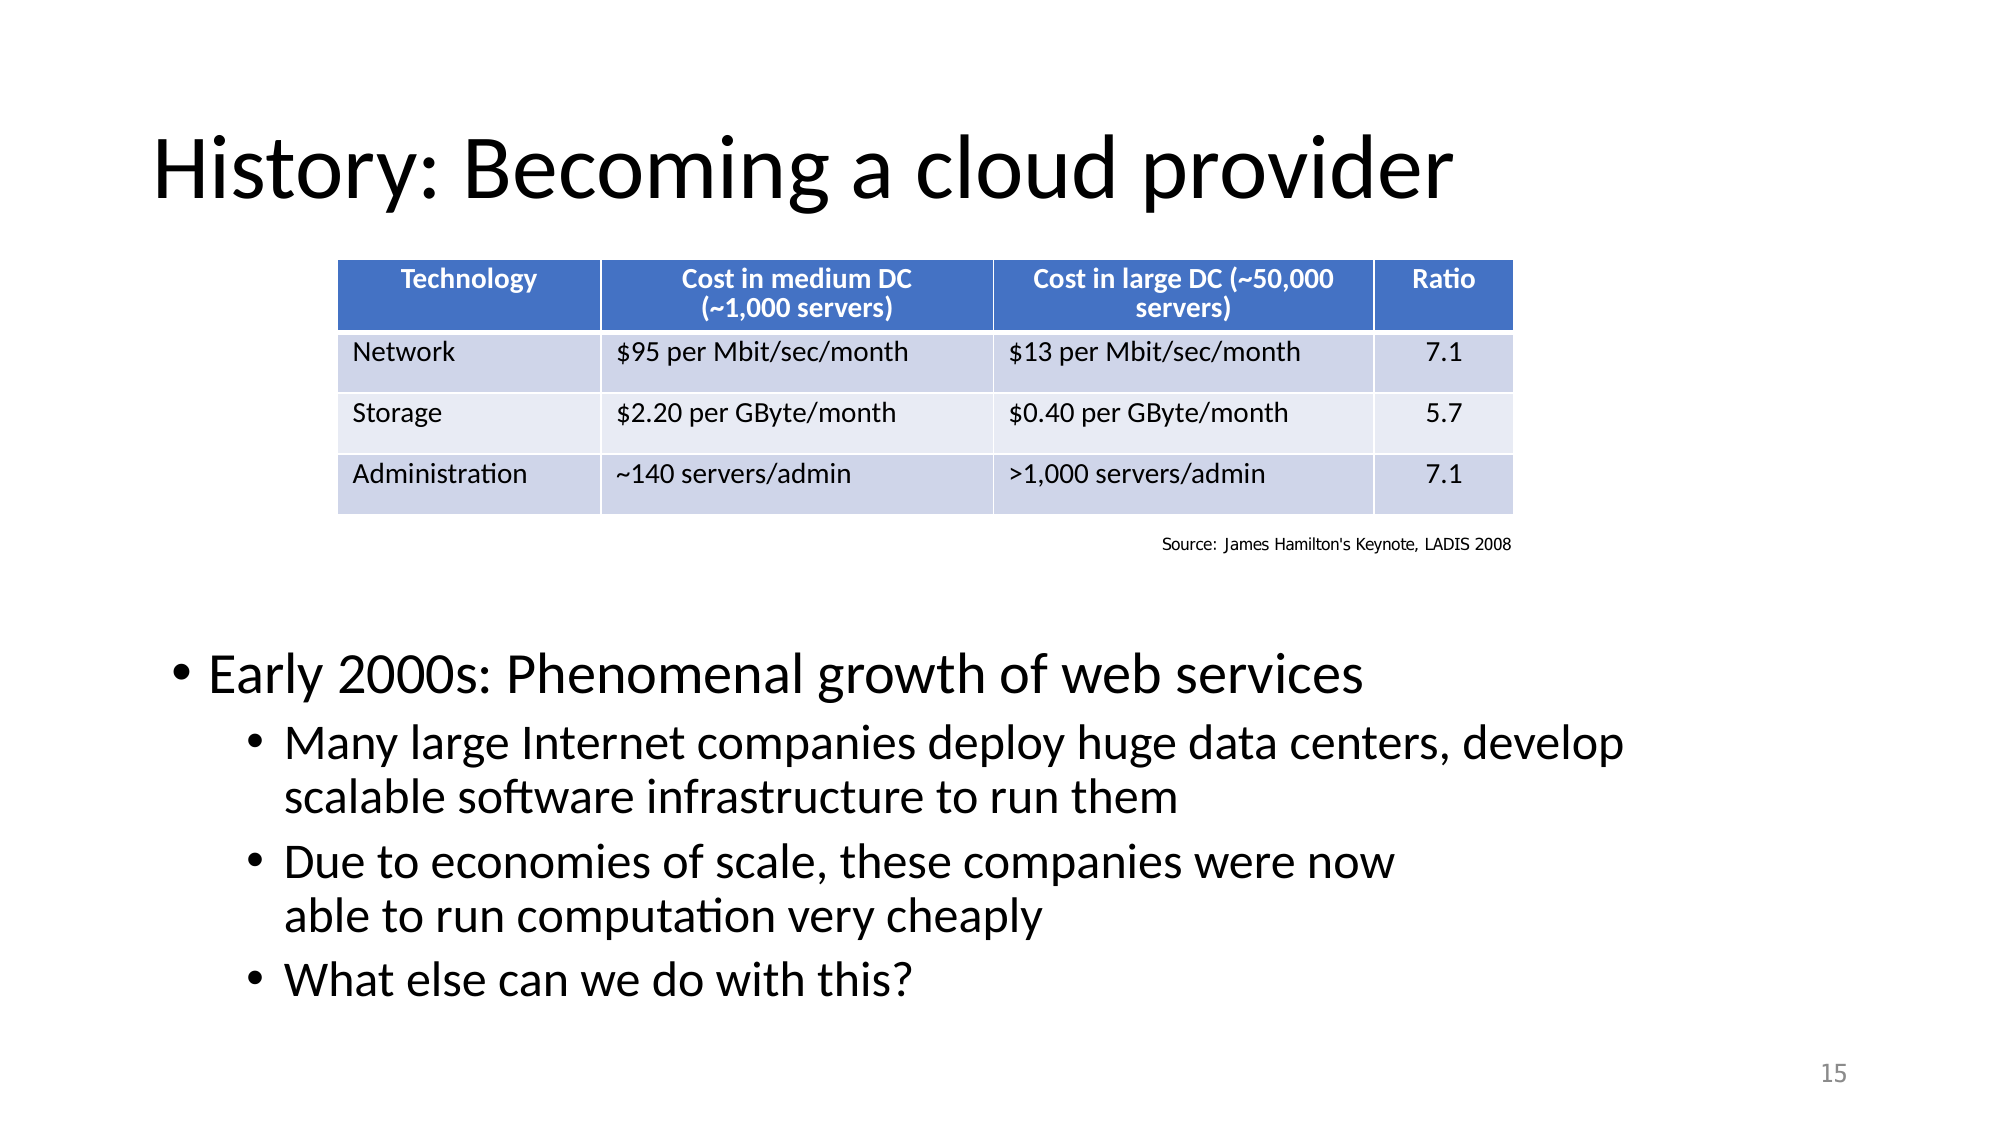

# History: Becoming a cloud provider
| Technology | Cost in medium DC (~1,000 servers) | Cost in large DC (~50,000 servers) | Ratio |
| --- | --- | --- | --- |
| Network | $95 per Mbit/sec/month | $13 per Mbit/sec/month | 7.1 |
| Storage | $2.20 per GByte/month | $0.40 per GByte/month | 5.7 |
| Administration | ~140 servers/admin | >1,000 servers/admin | 7.1 |
Source: James Hamilton's Keynote, LADIS 2008
Early 2000s: Phenomenal growth of web services
Many large Internet companies deploy huge data centers, develop scalable software infrastructure to run them
Due to economies of scale, these companies were now
able to run computation very cheaply
What else can we do with this?

15